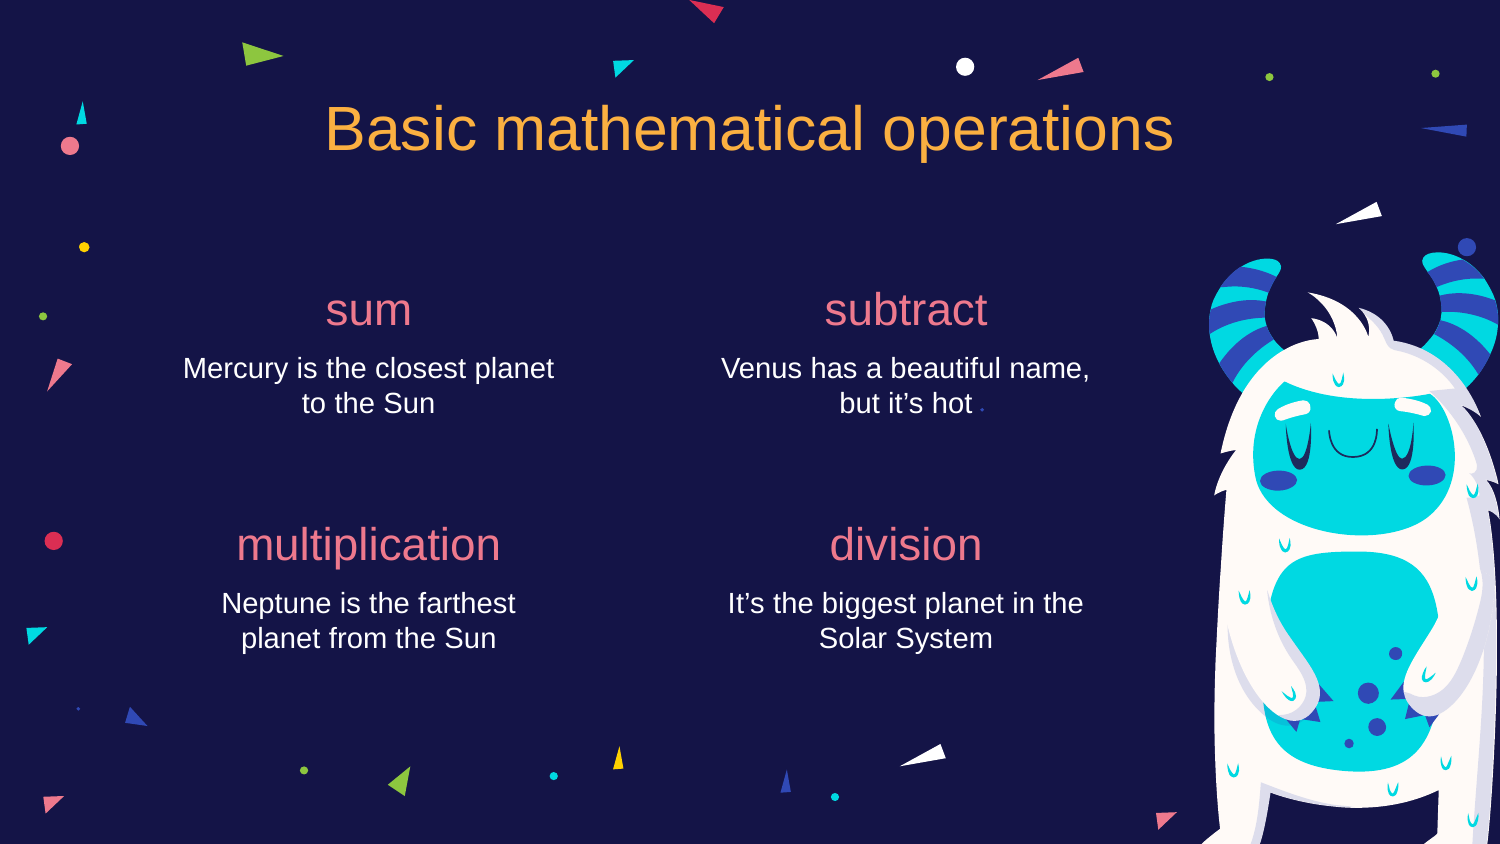

# Basic mathematical operations

sum
subtract
Mercury is the closest planet to the Sun
Venus has a beautiful name, but it’s hot

multiplication
division
Neptune is the farthest planet from the Sun
It’s the biggest planet in the Solar System